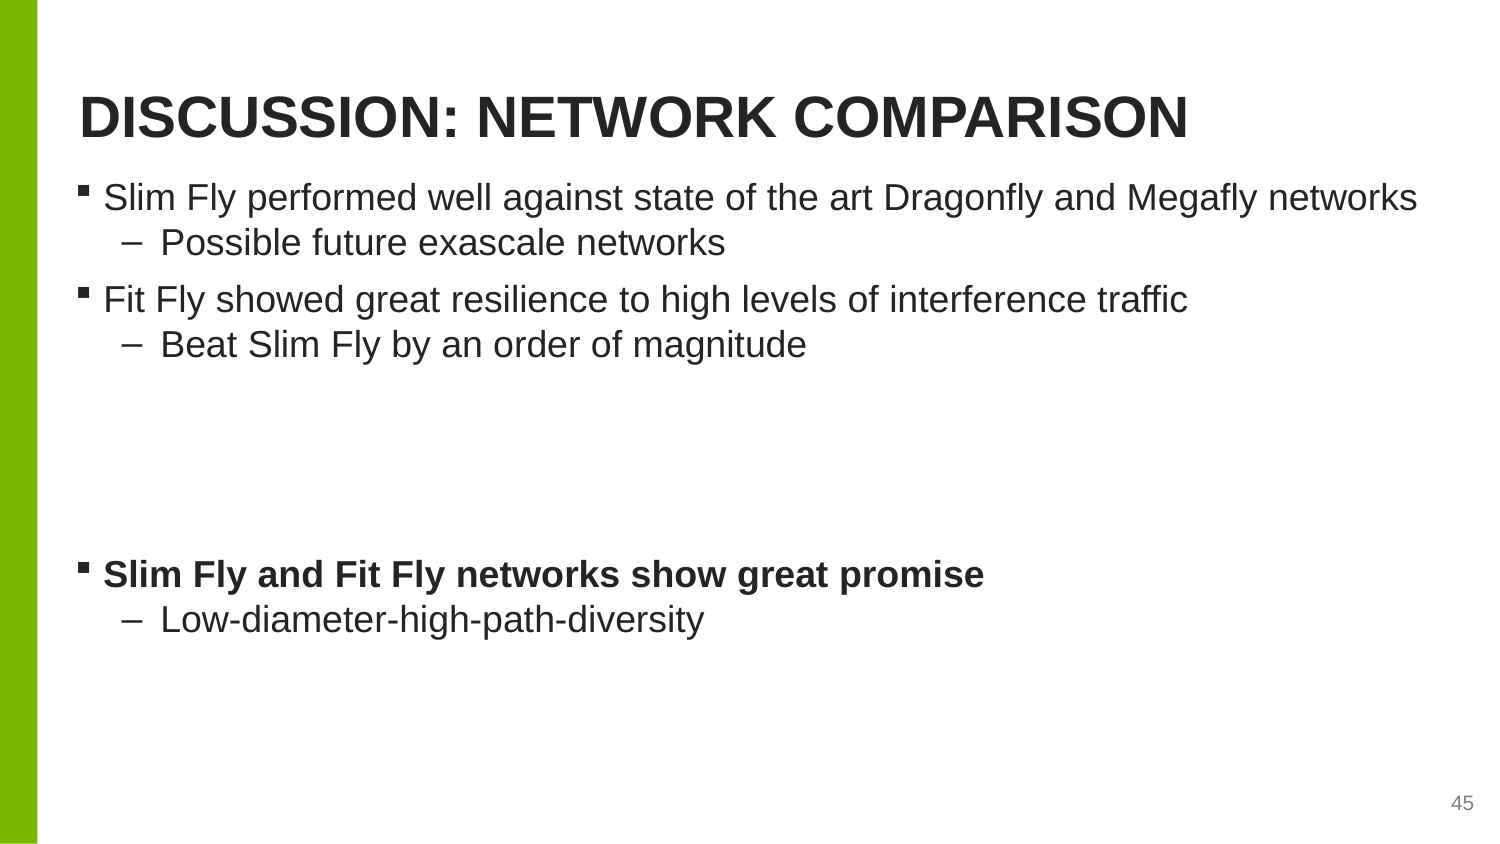

# Discussion: Network Comparison
Slim Fly performed well against state of the art Dragonfly and Megafly networks
Possible future exascale networks
Fit Fly showed great resilience to high levels of interference traffic
Beat Slim Fly by an order of magnitude

Slim Fly and Fit Fly networks show great promise
Low-diameter-high-path-diversity
45